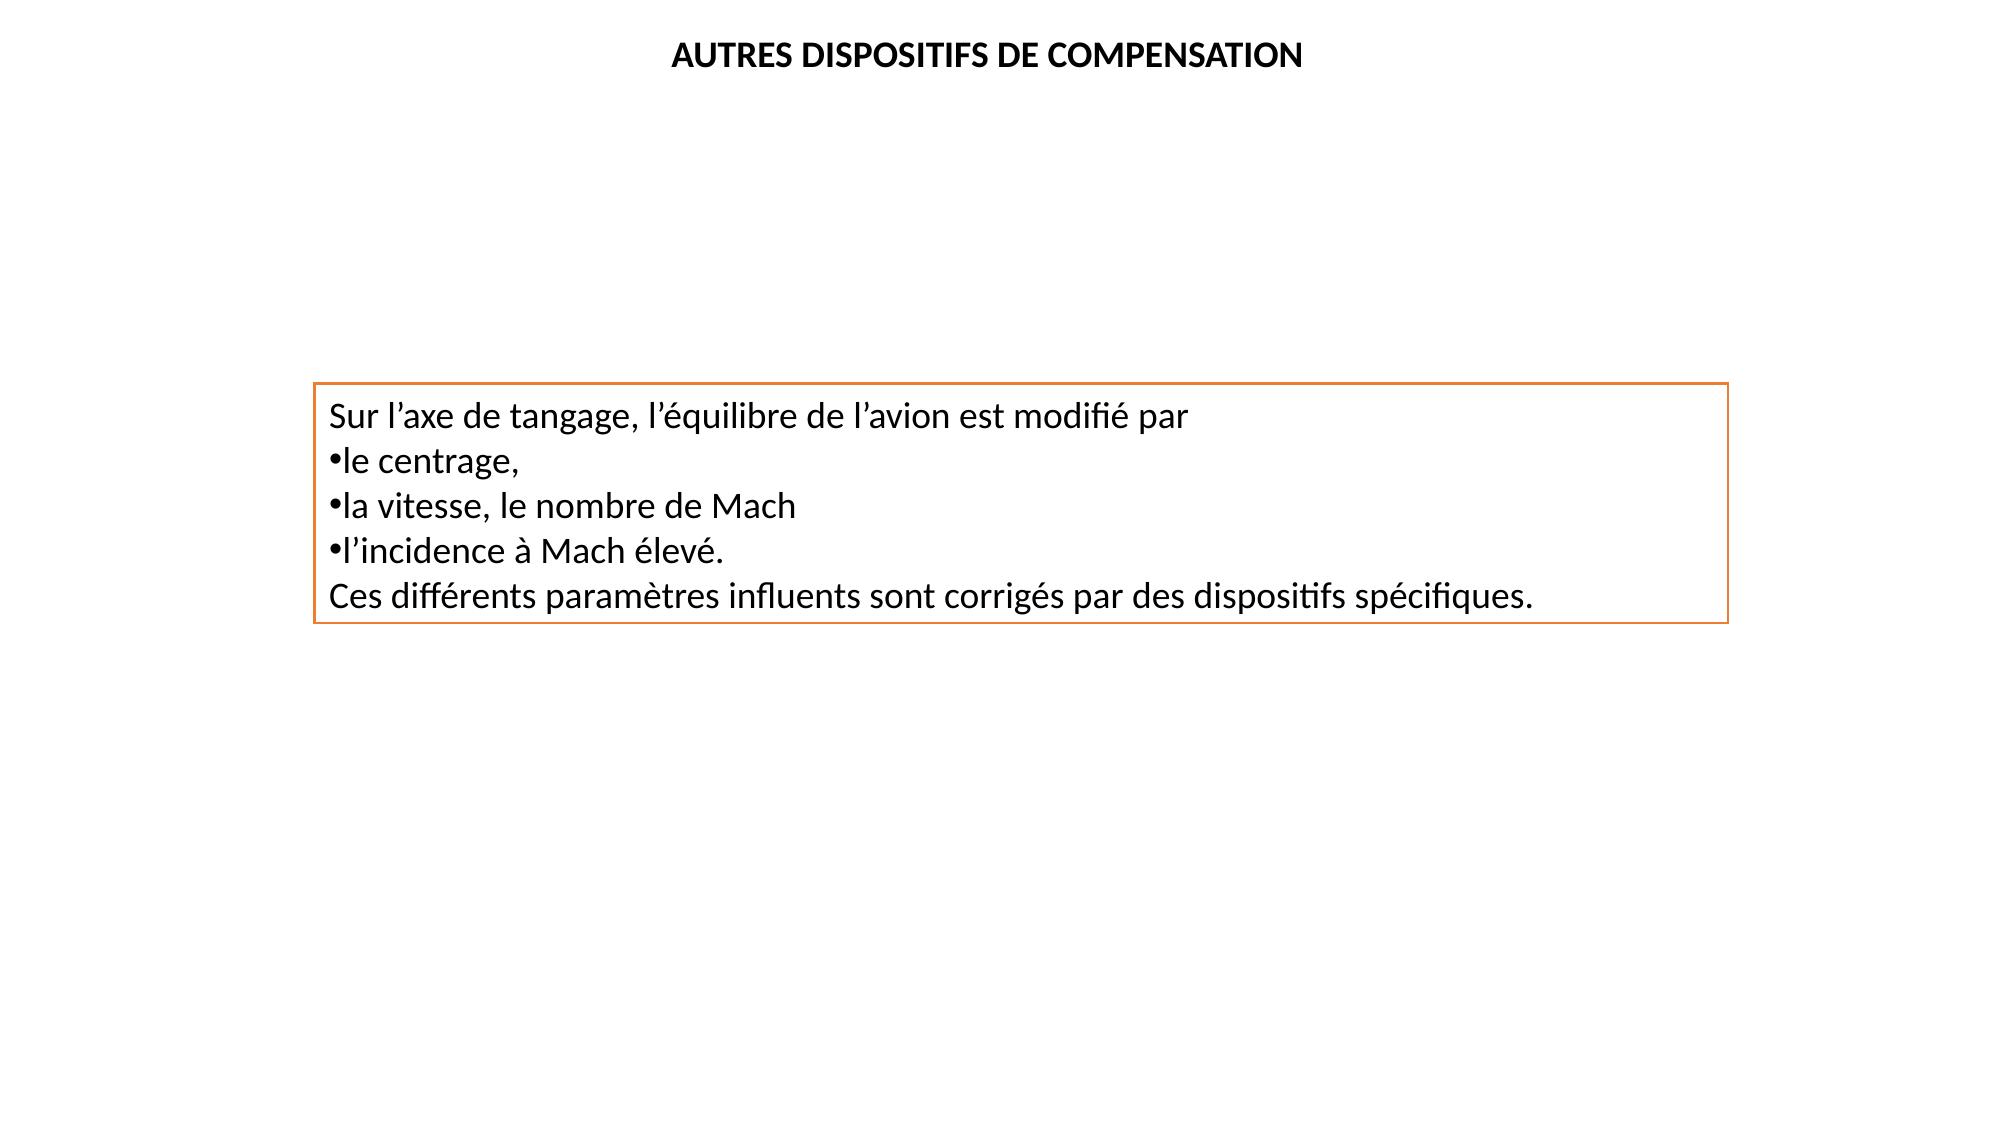

AUTRES DISPOSITIFS DE COMPENSATION
Sur l’axe de tangage, l’équilibre de l’avion est modifié par
le centrage,
la vitesse, le nombre de Mach
l’incidence à Mach élevé.
Ces différents paramètres influents sont corrigés par des dispositifs spécifiques.